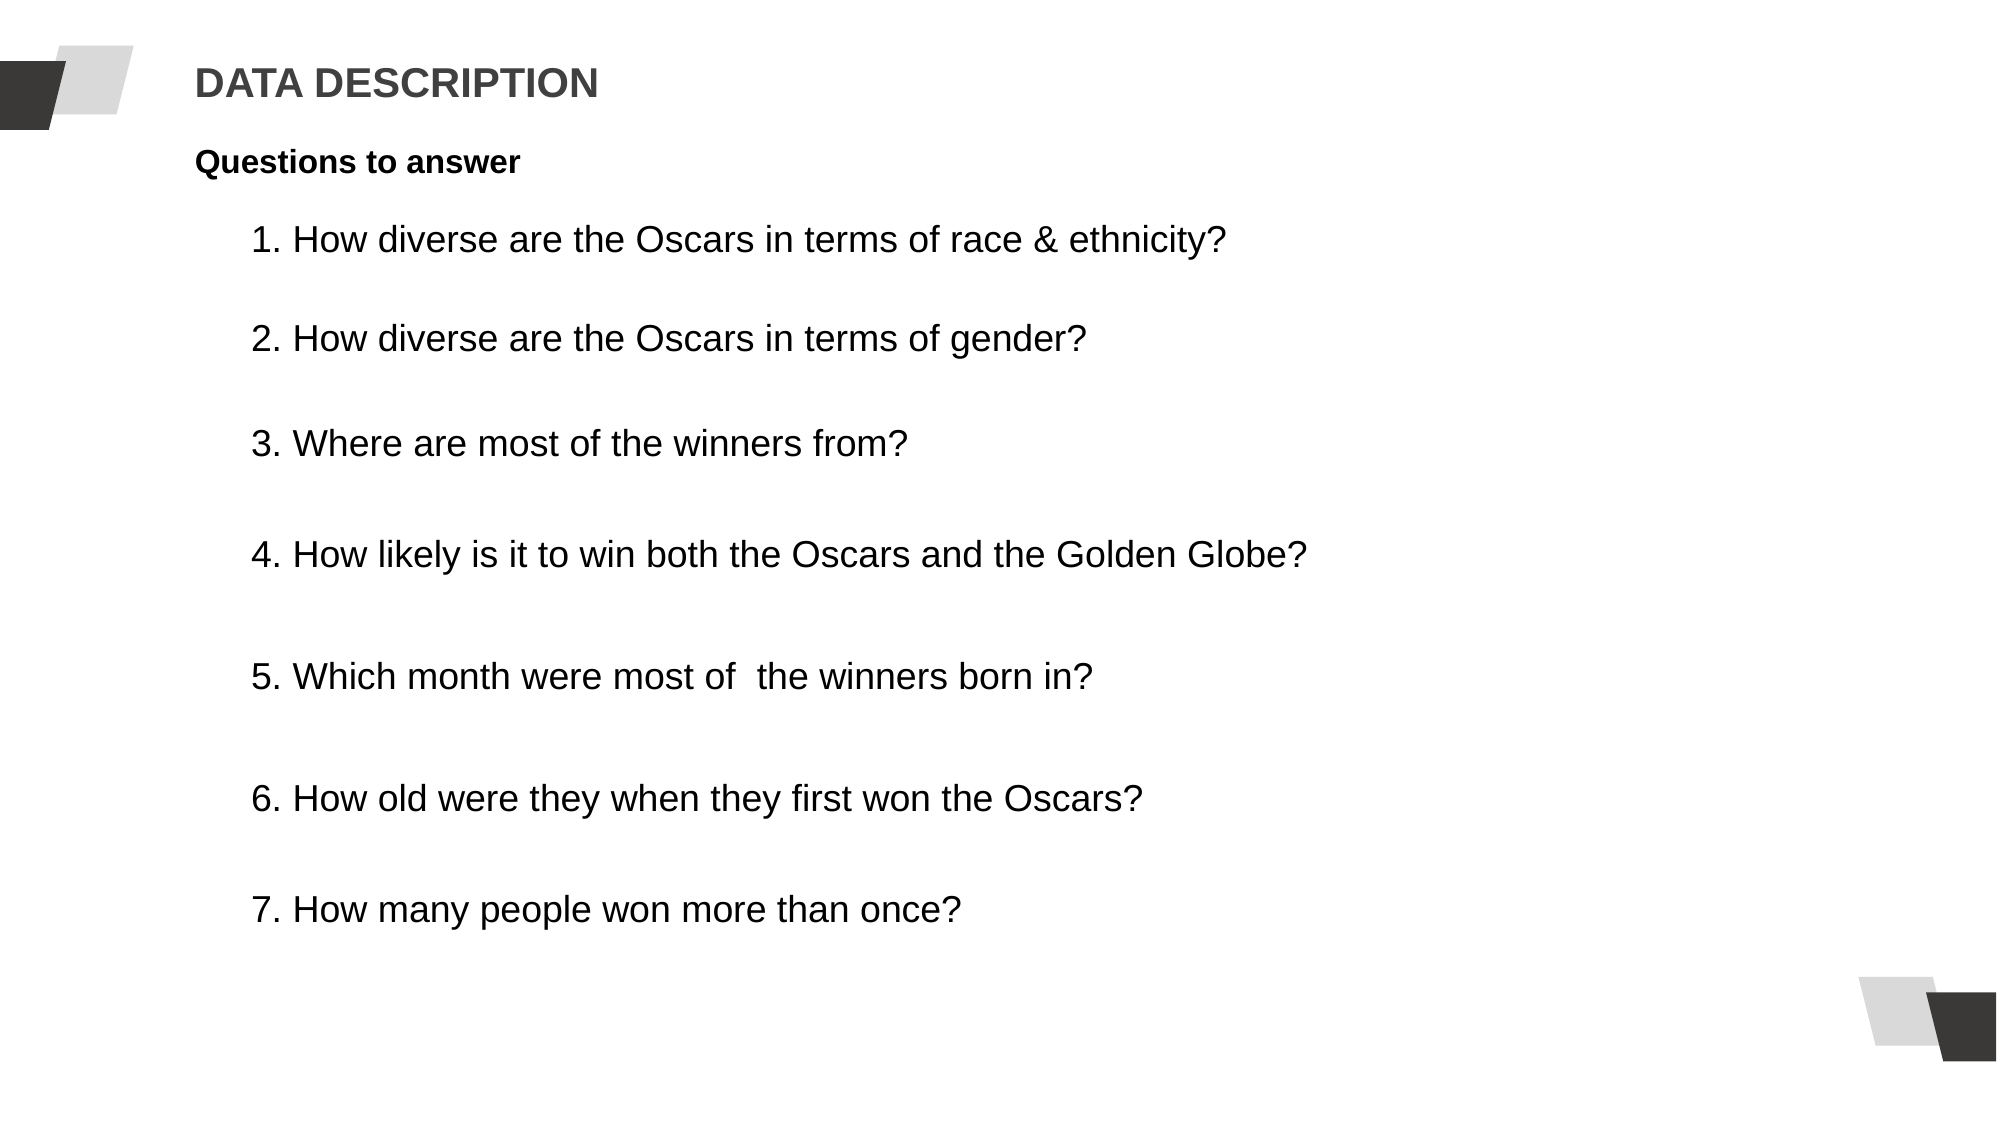

DATA DESCRIPTION
Questions to answer
1. How diverse are the Oscars in terms of race & ethnicity?
2. How diverse are the Oscars in terms of gender?
3. Where are most of the winners from?
4. How likely is it to win both the Oscars and the Golden Globe?
5. Which month were most of  the winners born in?
6. How old were they when they first won the Oscars?
7. How many people won more than once?